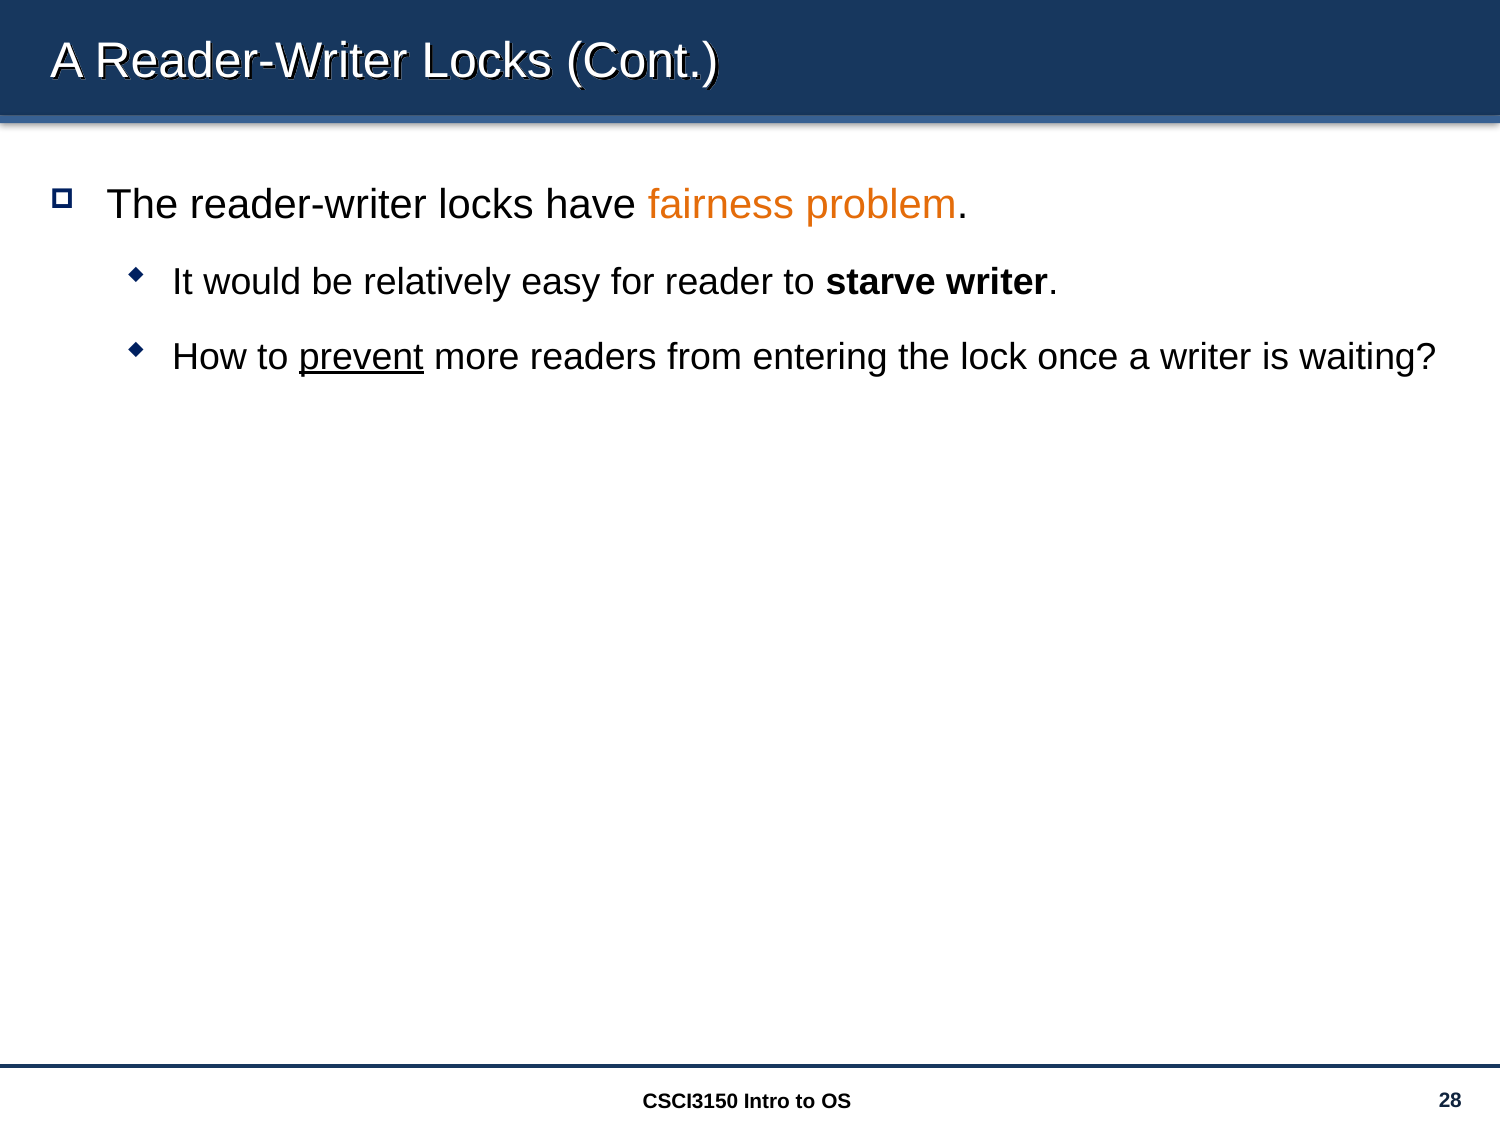

# A Reader-Writer Locks (Cont.)
The reader-writer locks have fairness problem.
It would be relatively easy for reader to starve writer.
How to prevent more readers from entering the lock once a writer is waiting?
CSCI3150 Intro to OS
28